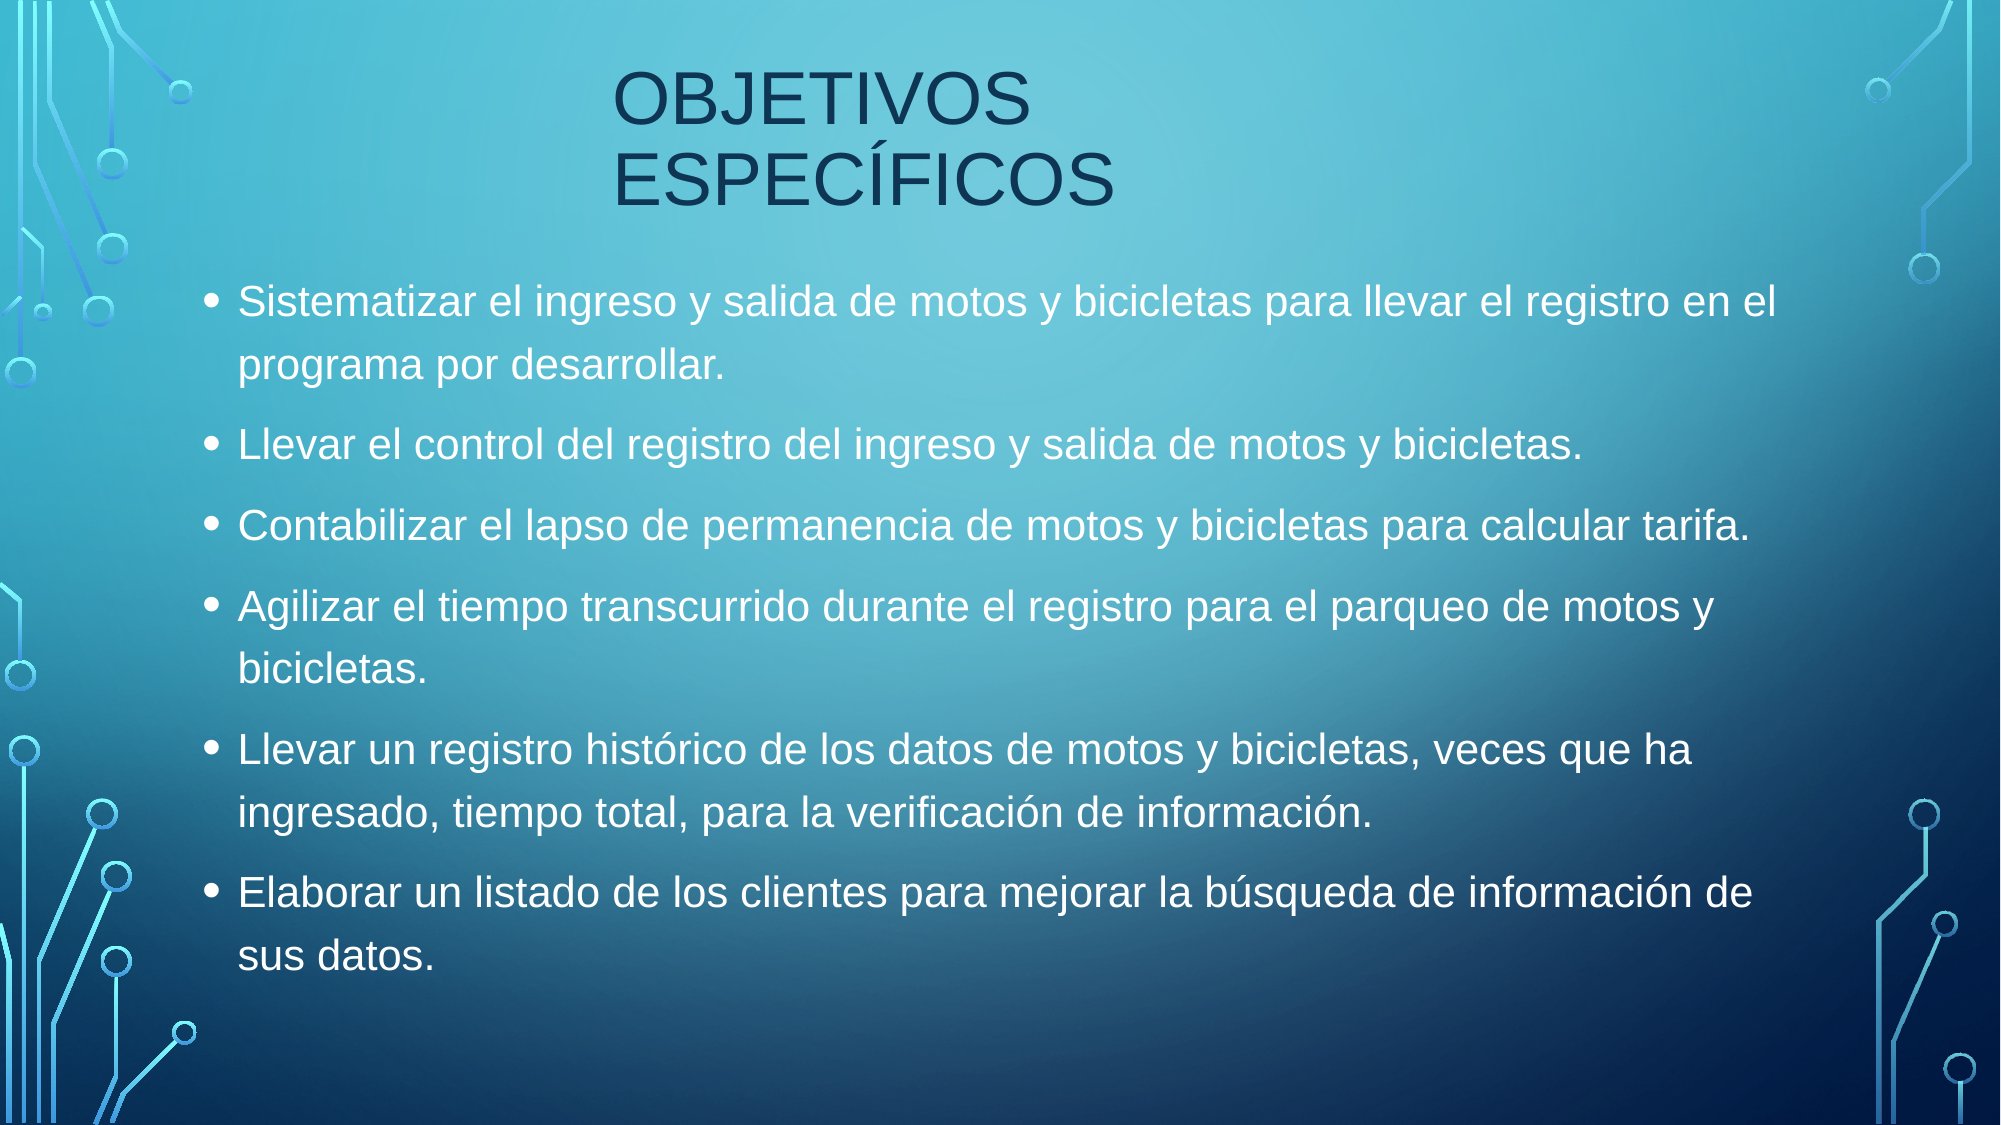

# Objetivos específicos
Sistematizar el ingreso y salida de motos y bicicletas para llevar el registro en el programa por desarrollar.
Llevar el control del registro del ingreso y salida de motos y bicicletas.
Contabilizar el lapso de permanencia de motos y bicicletas para calcular tarifa.
Agilizar el tiempo transcurrido durante el registro para el parqueo de motos y bicicletas.
Llevar un registro histórico de los datos de motos y bicicletas, veces que ha ingresado, tiempo total, para la verificación de información.
Elaborar un listado de los clientes para mejorar la búsqueda de información de sus datos.